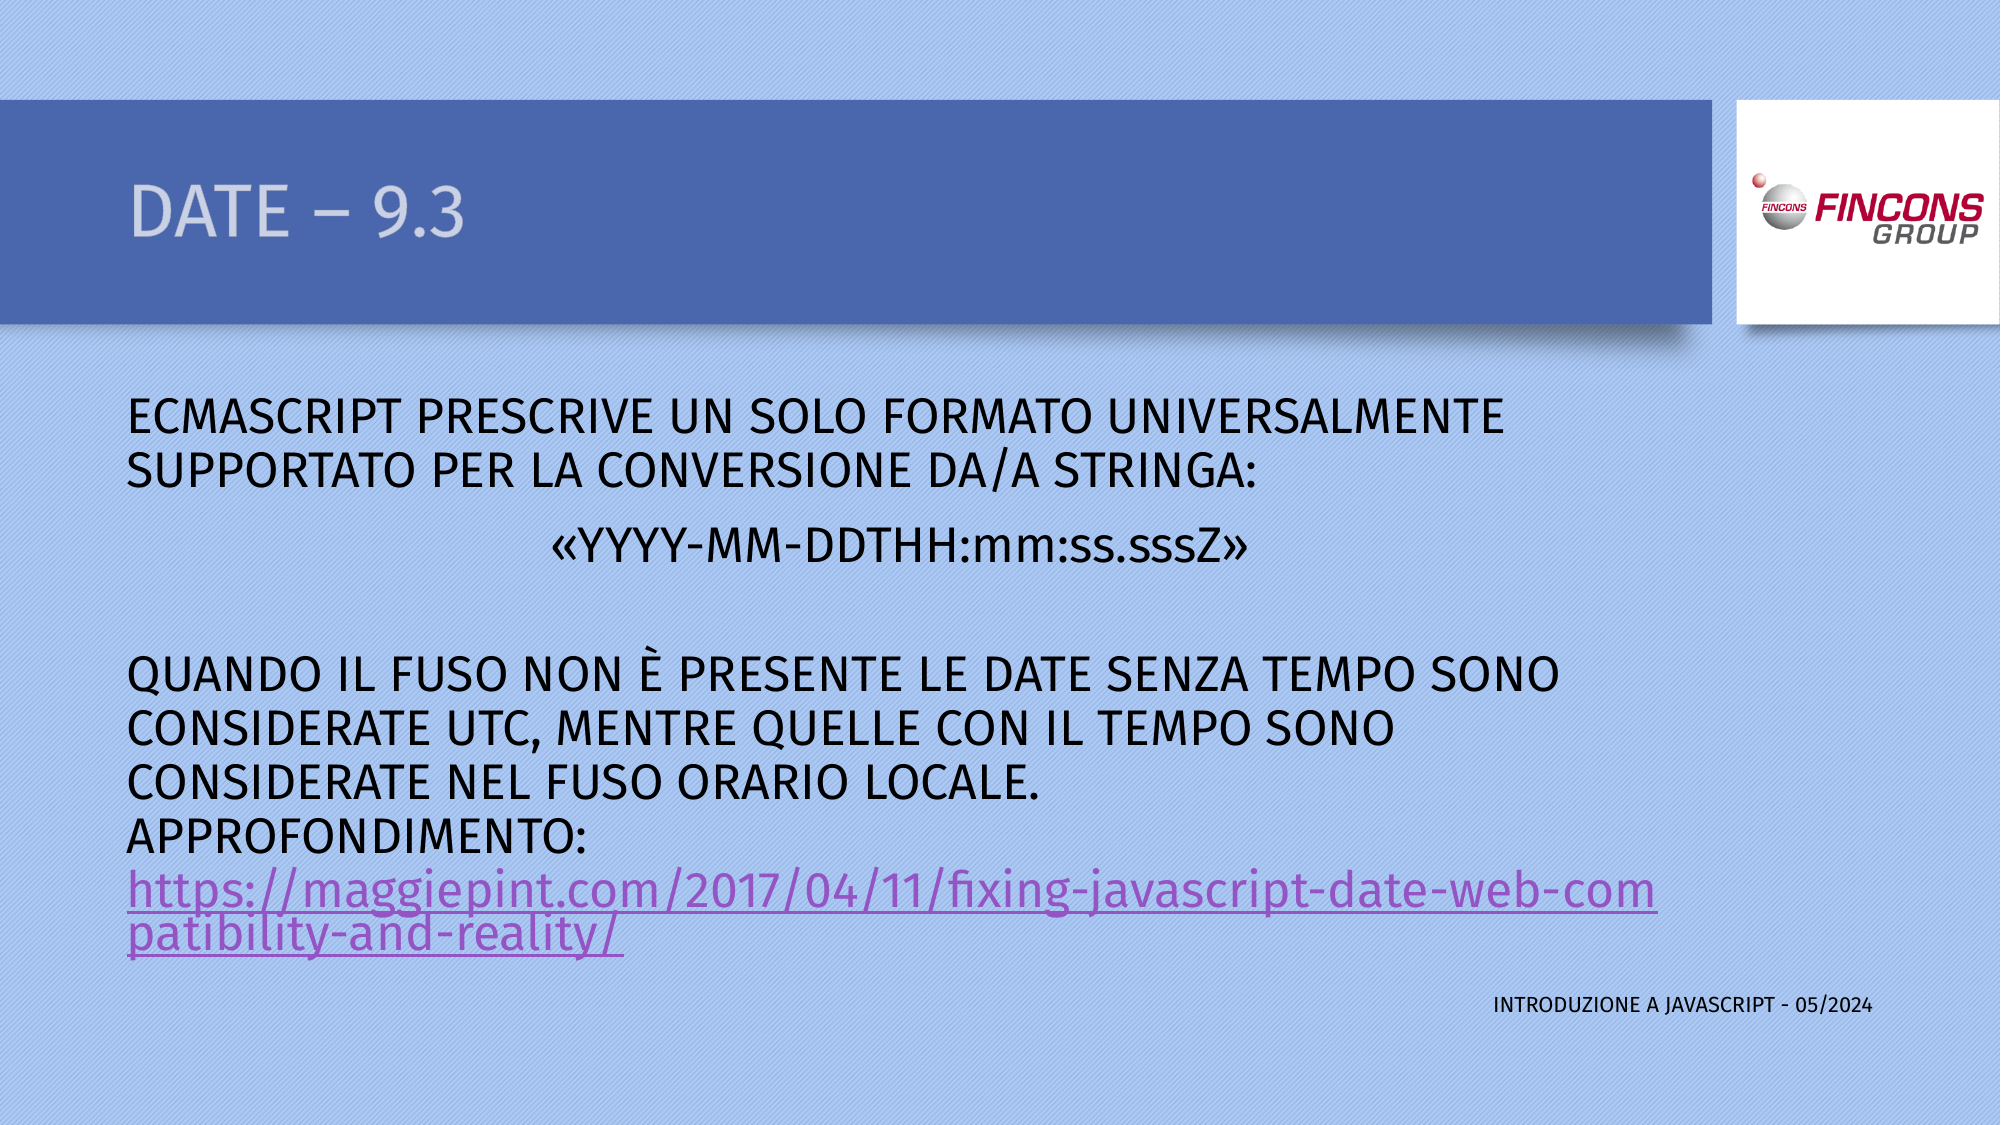

# DATE – 9.3
ECMASCRIPT PRESCRIVE UN SOLO FORMATO UNIVERSALMENTE SUPPORTATO PER LA CONVERSIONE DA/A STRINGA:
«YYYY-MM-DDTHH:mm:ss.sssZ»
QUANDO IL FUSO NON È PRESENTE LE DATE SENZA TEMPO SONO CONSIDERATE UTC, MENTRE QUELLE CON IL TEMPO SONO CONSIDERATE NEL FUSO ORARIO LOCALE.
APPROFONDIMENTO: https://maggiepint.com/2017/04/11/fixing-javascript-date-web-compatibility-and-reality/

INTRODUZIONE A JAVASCRIPT - 05/2024